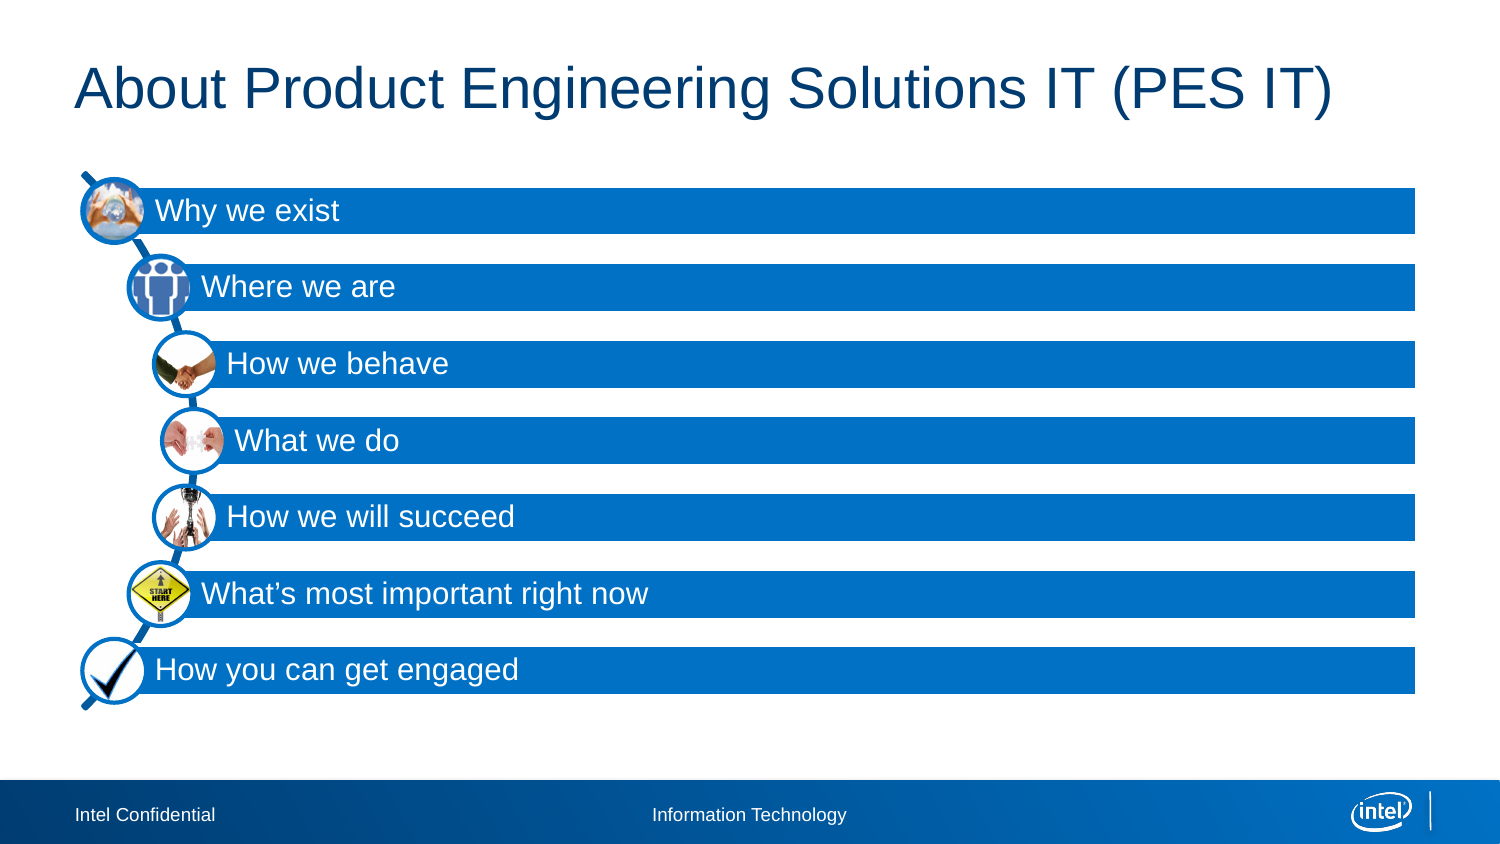

# About Product Engineering Solutions IT (PES IT)
Why we exist
Where we are
How we behave
What we do
How we will succeed
What’s most important right now
How you can get engaged